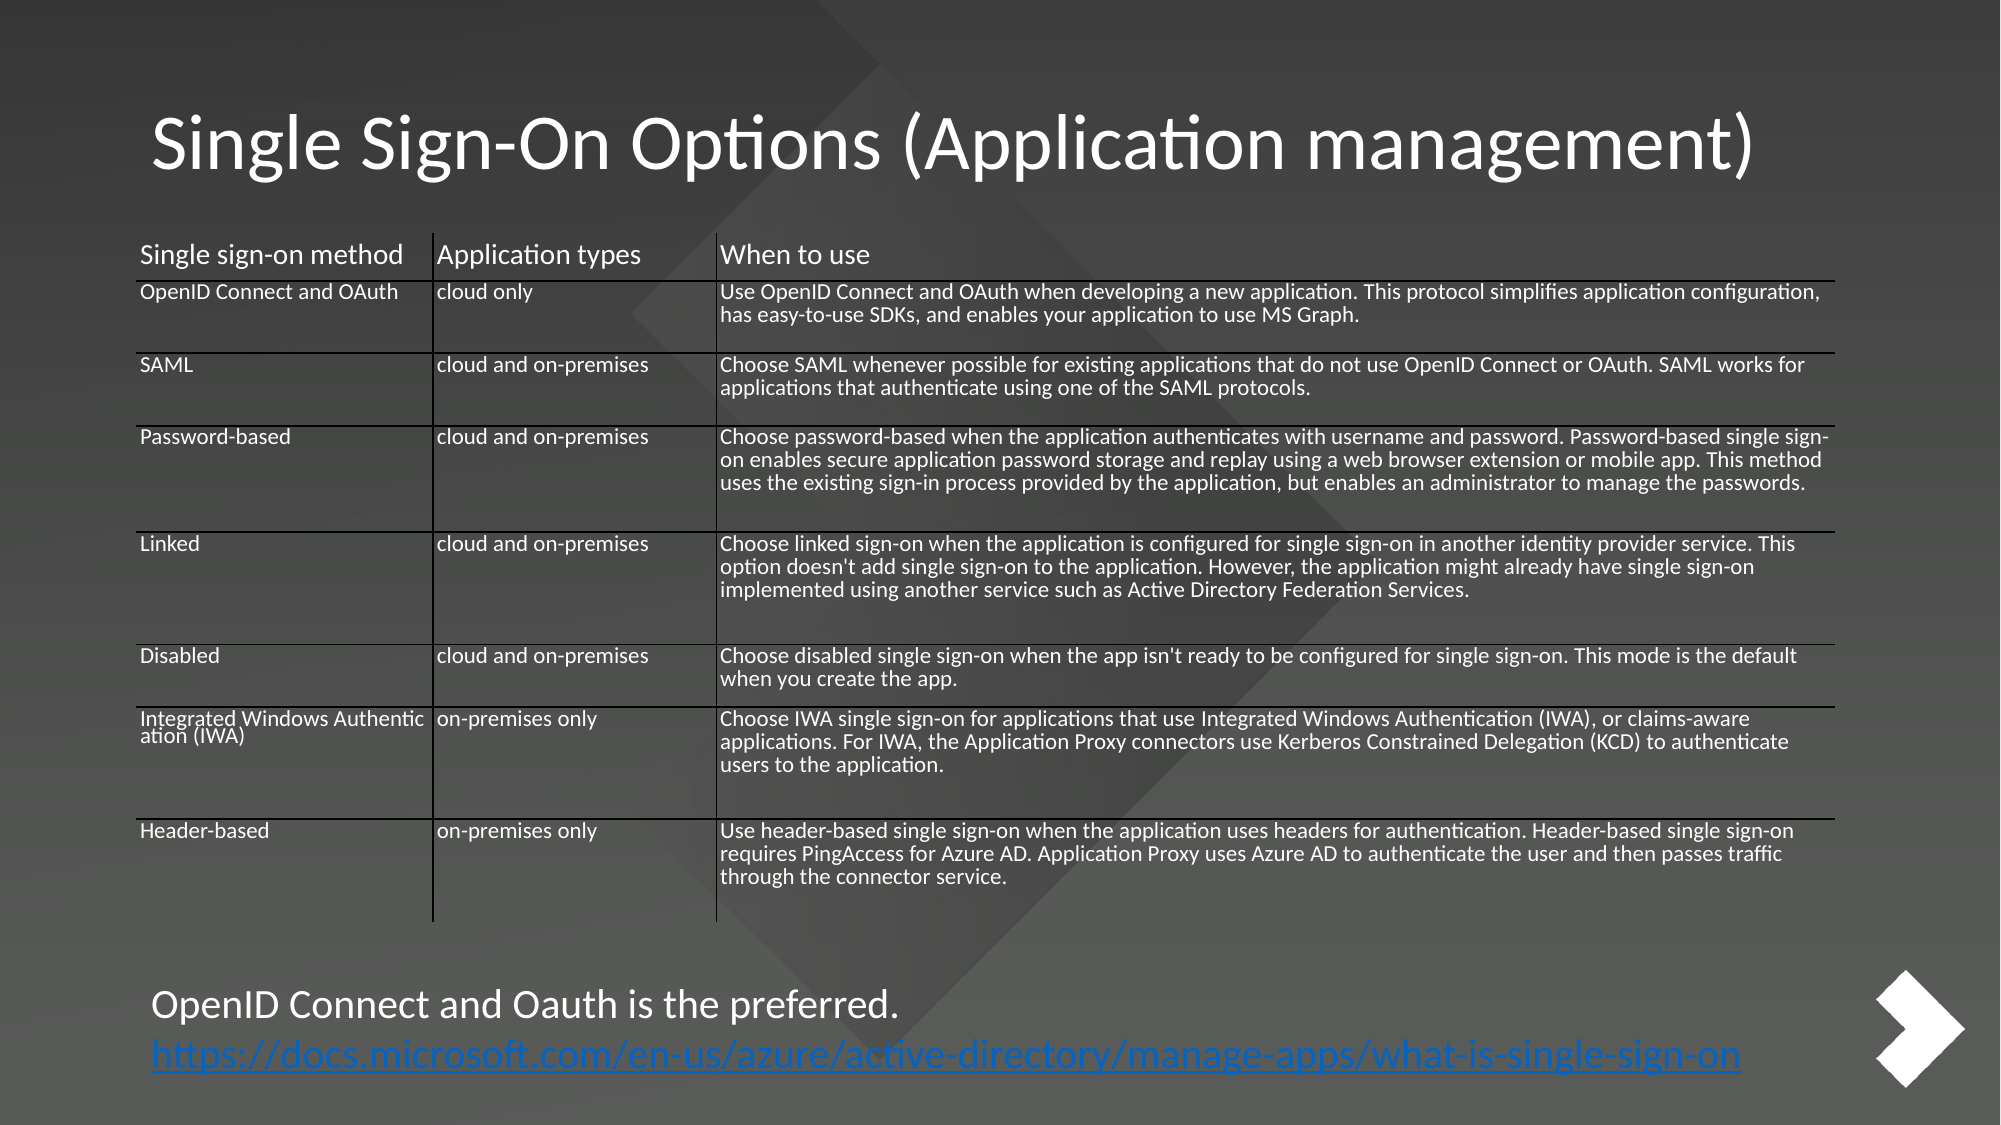

Single Sign-On Options (Application management)
| Single sign-on method | Application types | When to use |
| --- | --- | --- |
| OpenID Connect and OAuth | cloud only | Use OpenID Connect and OAuth when developing a new application. This protocol simplifies application configuration, has easy-to-use SDKs, and enables your application to use MS Graph. |
| SAML | cloud and on-premises | Choose SAML whenever possible for existing applications that do not use OpenID Connect or OAuth. SAML works for applications that authenticate using one of the SAML protocols. |
| Password-based | cloud and on-premises | Choose password-based when the application authenticates with username and password. Password-based single sign-on enables secure application password storage and replay using a web browser extension or mobile app. This method uses the existing sign-in process provided by the application, but enables an administrator to manage the passwords. |
| Linked | cloud and on-premises | Choose linked sign-on when the application is configured for single sign-on in another identity provider service. This option doesn't add single sign-on to the application. However, the application might already have single sign-on implemented using another service such as Active Directory Federation Services. |
| Disabled | cloud and on-premises | Choose disabled single sign-on when the app isn't ready to be configured for single sign-on. This mode is the default when you create the app. |
| Integrated Windows Authentication (IWA) | on-premises only | Choose IWA single sign-on for applications that use Integrated Windows Authentication (IWA), or claims-aware applications. For IWA, the Application Proxy connectors use Kerberos Constrained Delegation (KCD) to authenticate users to the application. |
| Header-based | on-premises only | Use header-based single sign-on when the application uses headers for authentication. Header-based single sign-on requires PingAccess for Azure AD. Application Proxy uses Azure AD to authenticate the user and then passes traffic through the connector service. |
OpenID Connect and Oauth is the preferred.
https://docs.microsoft.com/en-us/azure/active-directory/manage-apps/what-is-single-sign-on